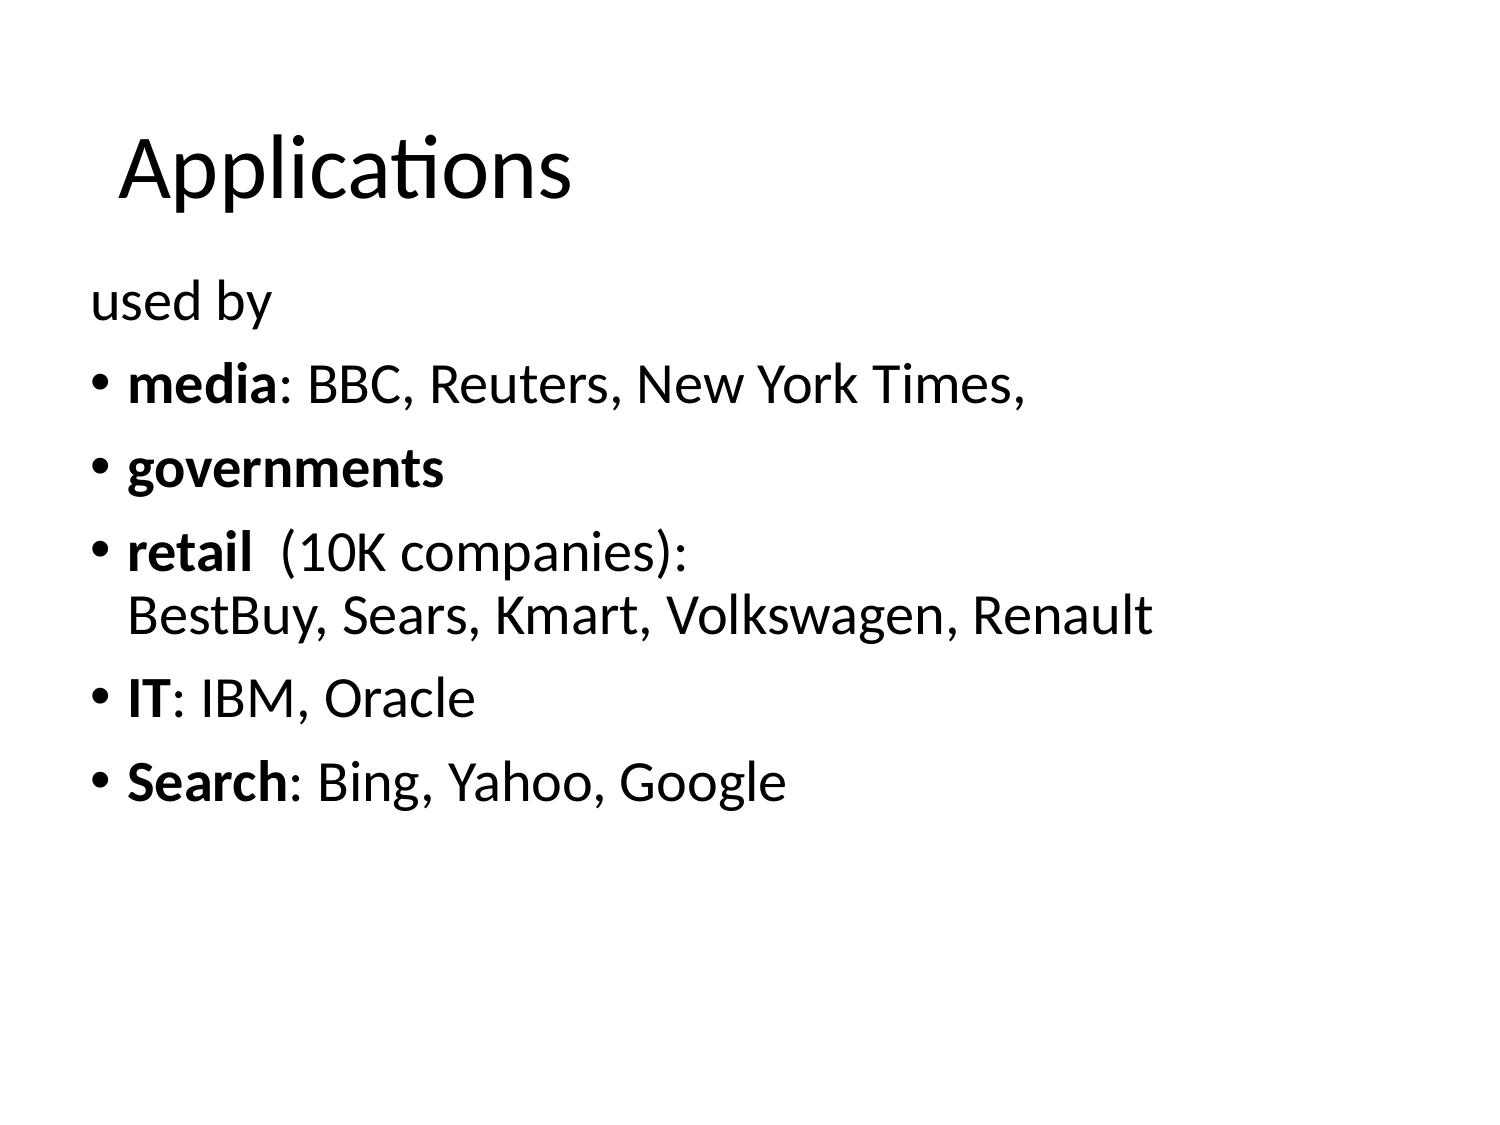

# Applications
used by
media: BBC, Reuters, New York Times,
governments
retail  (10K companies):
BestBuy, Sears, Kmart, Volkswagen, Renault
IT: IBM, Oracle
Search: Bing, Yahoo, Google